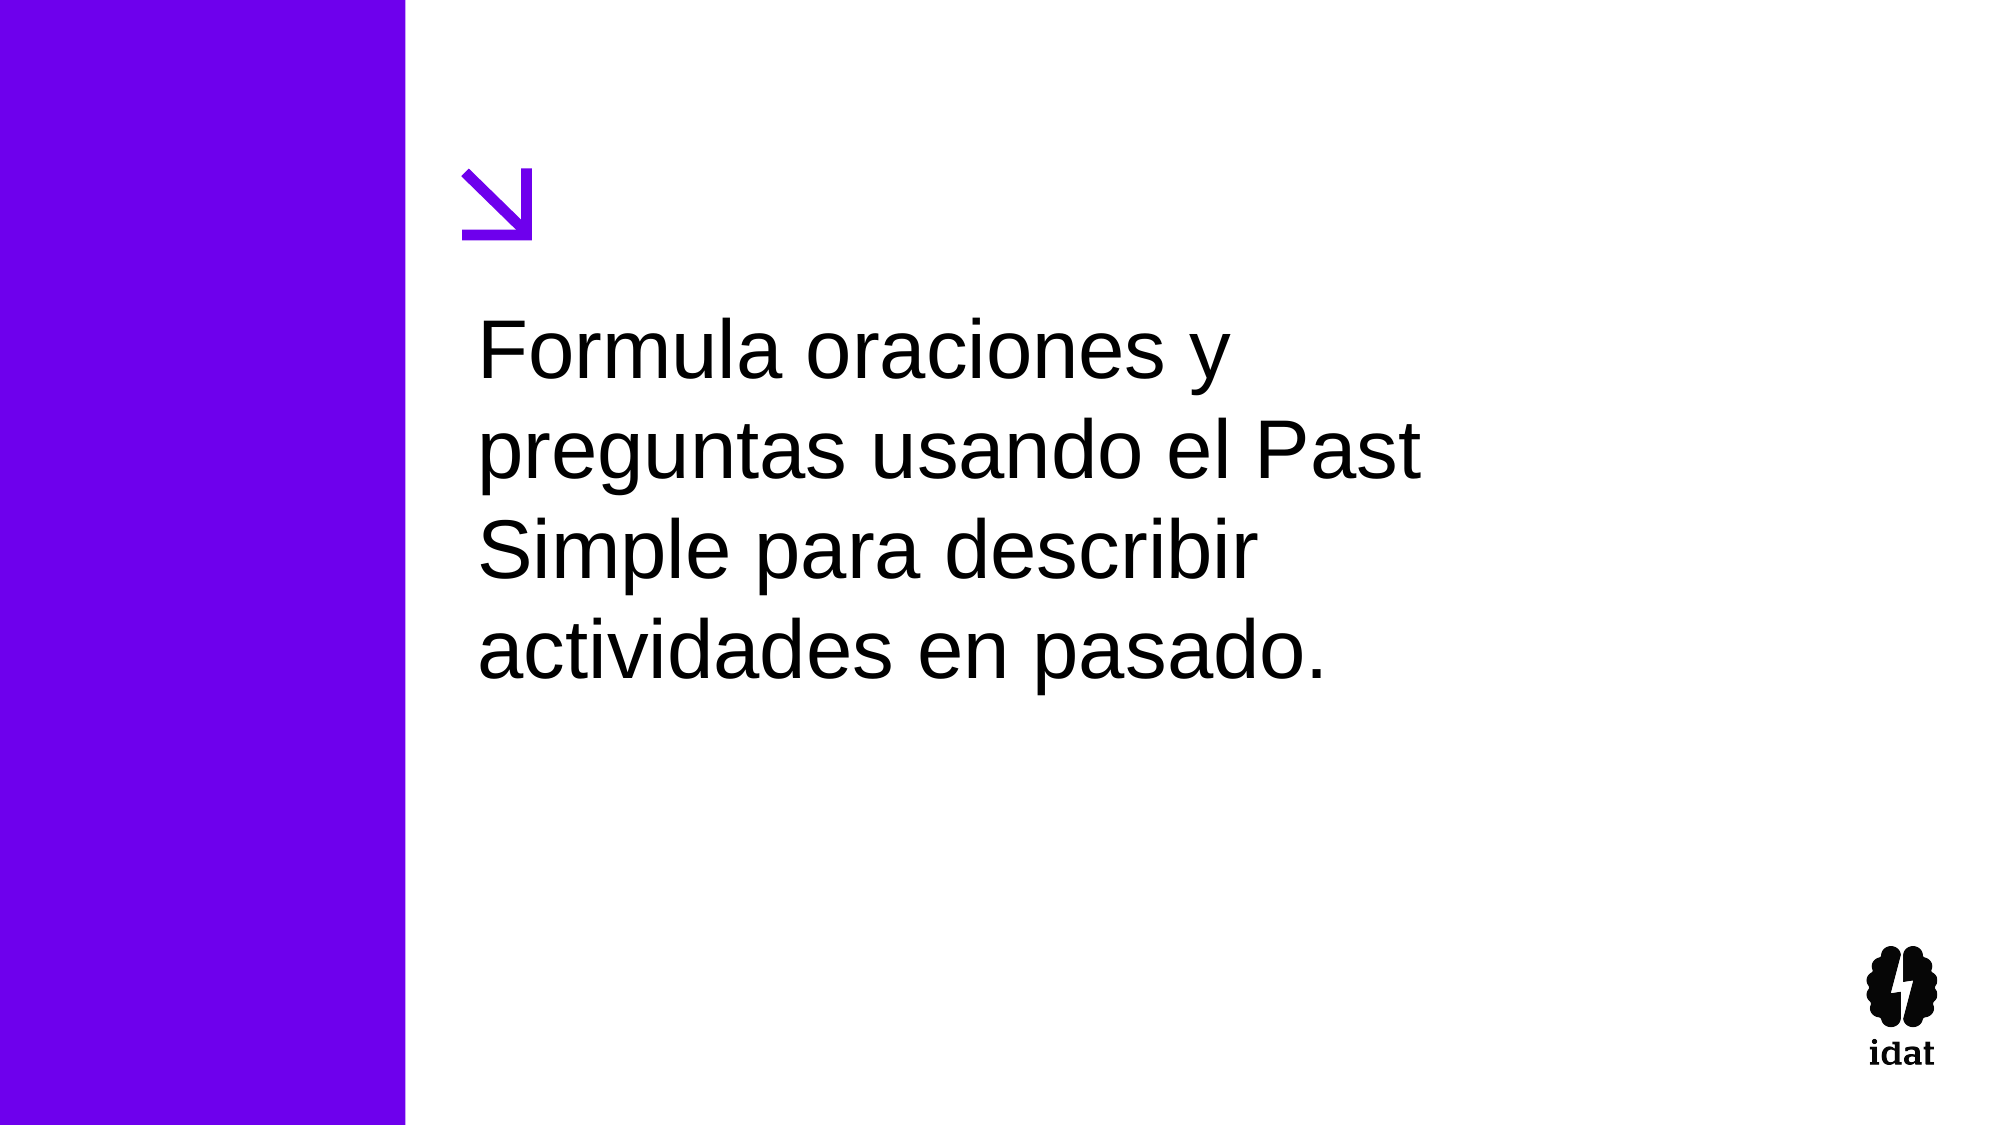

Formula oraciones y preguntas usando el Past Simple para describir actividades en pasado.